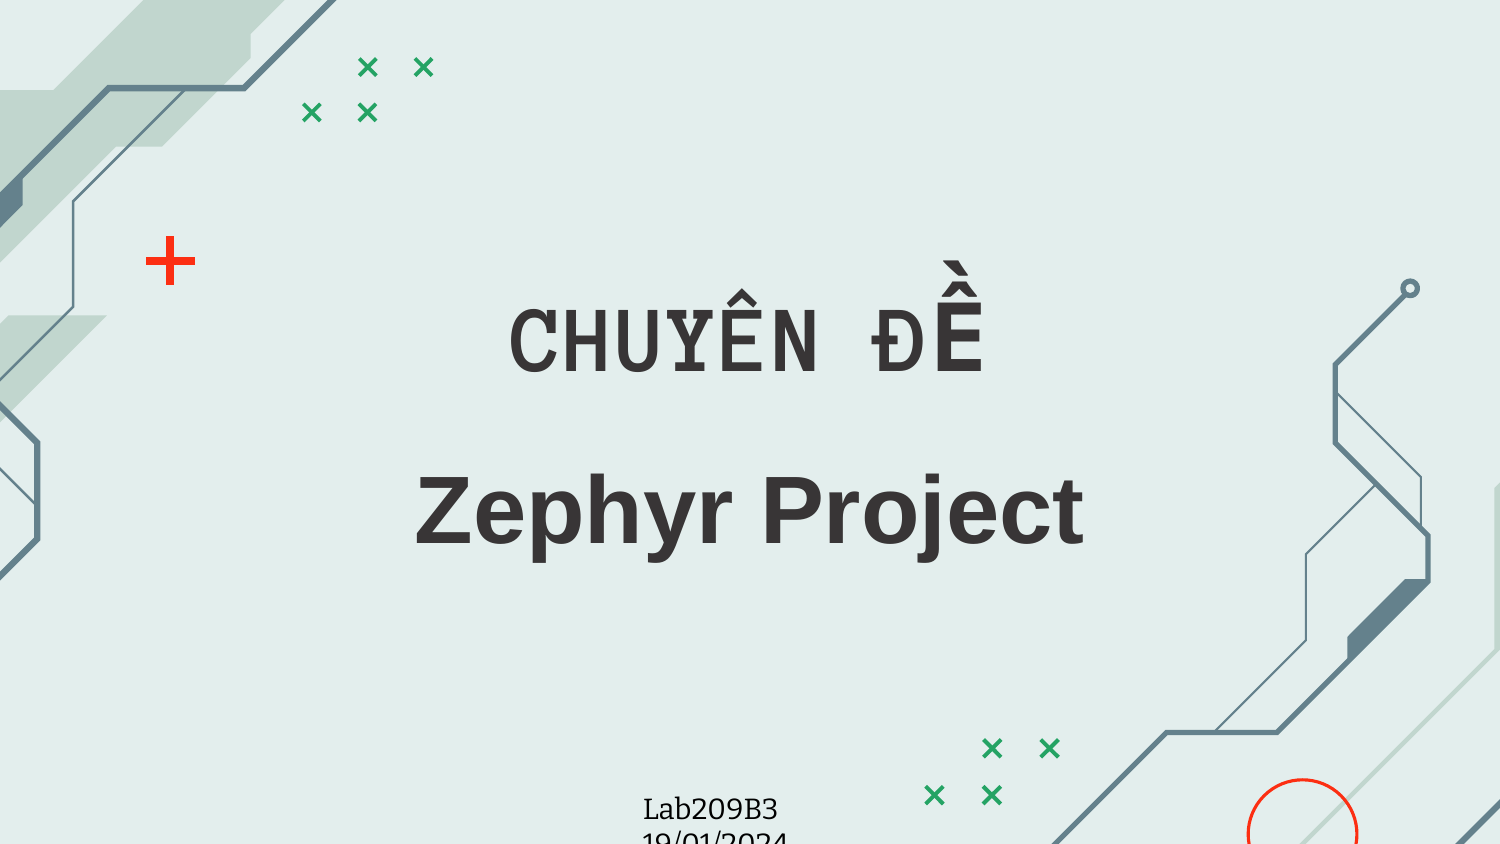

# CHUYÊN ĐỀ Zephyr Project

Lab209B3 19/01/2024